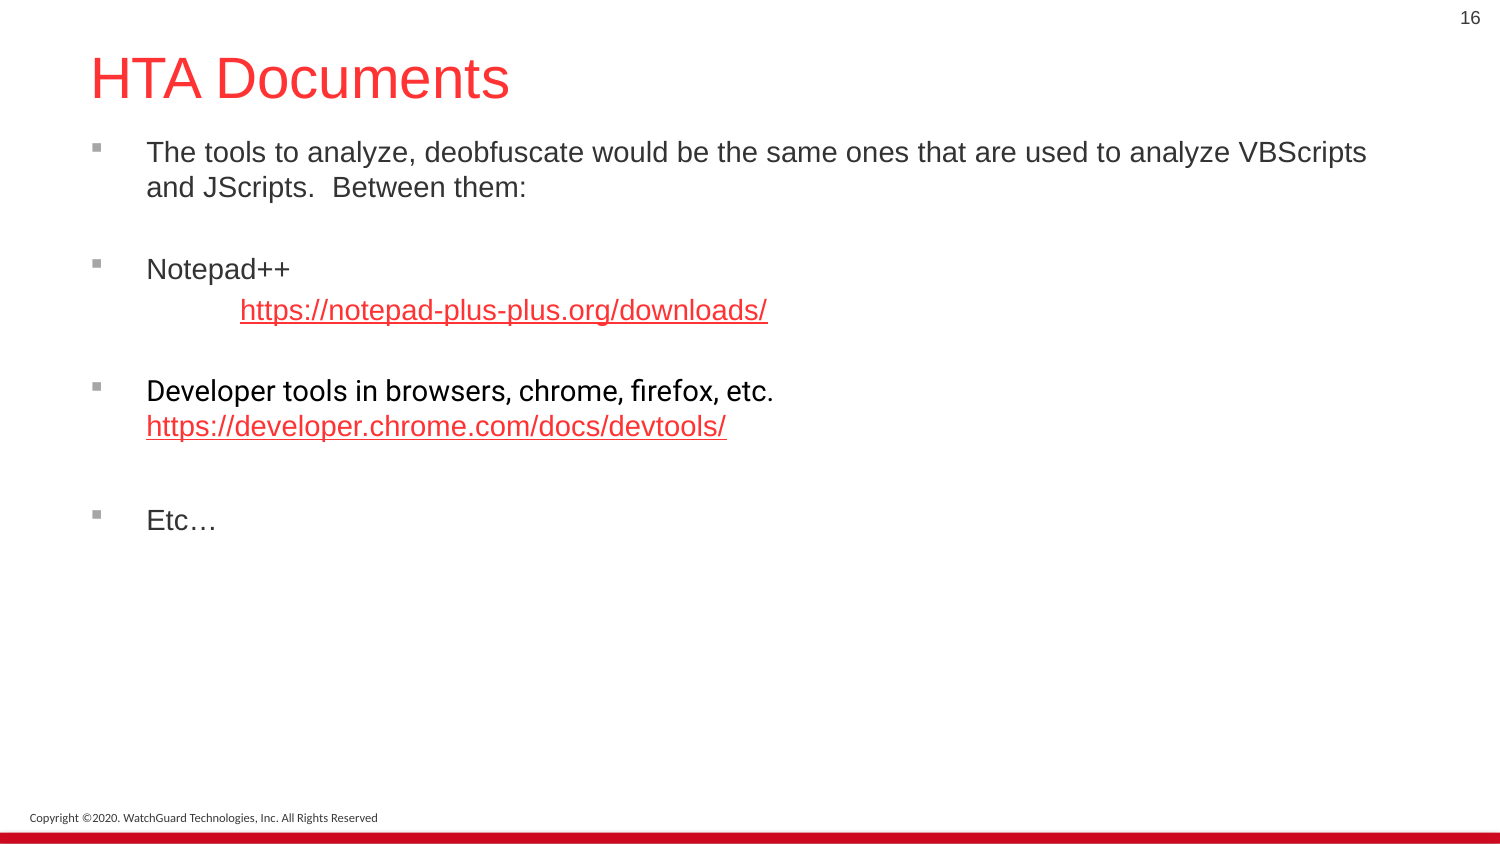

16
# HTA Documents
The tools to analyze, deobfuscate would be the same ones that are used to analyze VBScripts and JScripts.  Between them:

Notepad++
	https://notepad-plus-plus.org/downloads/

Developer tools in browsers, chrome, firefox, etc.	https://developer.chrome.com/docs/devtools/

Etc…